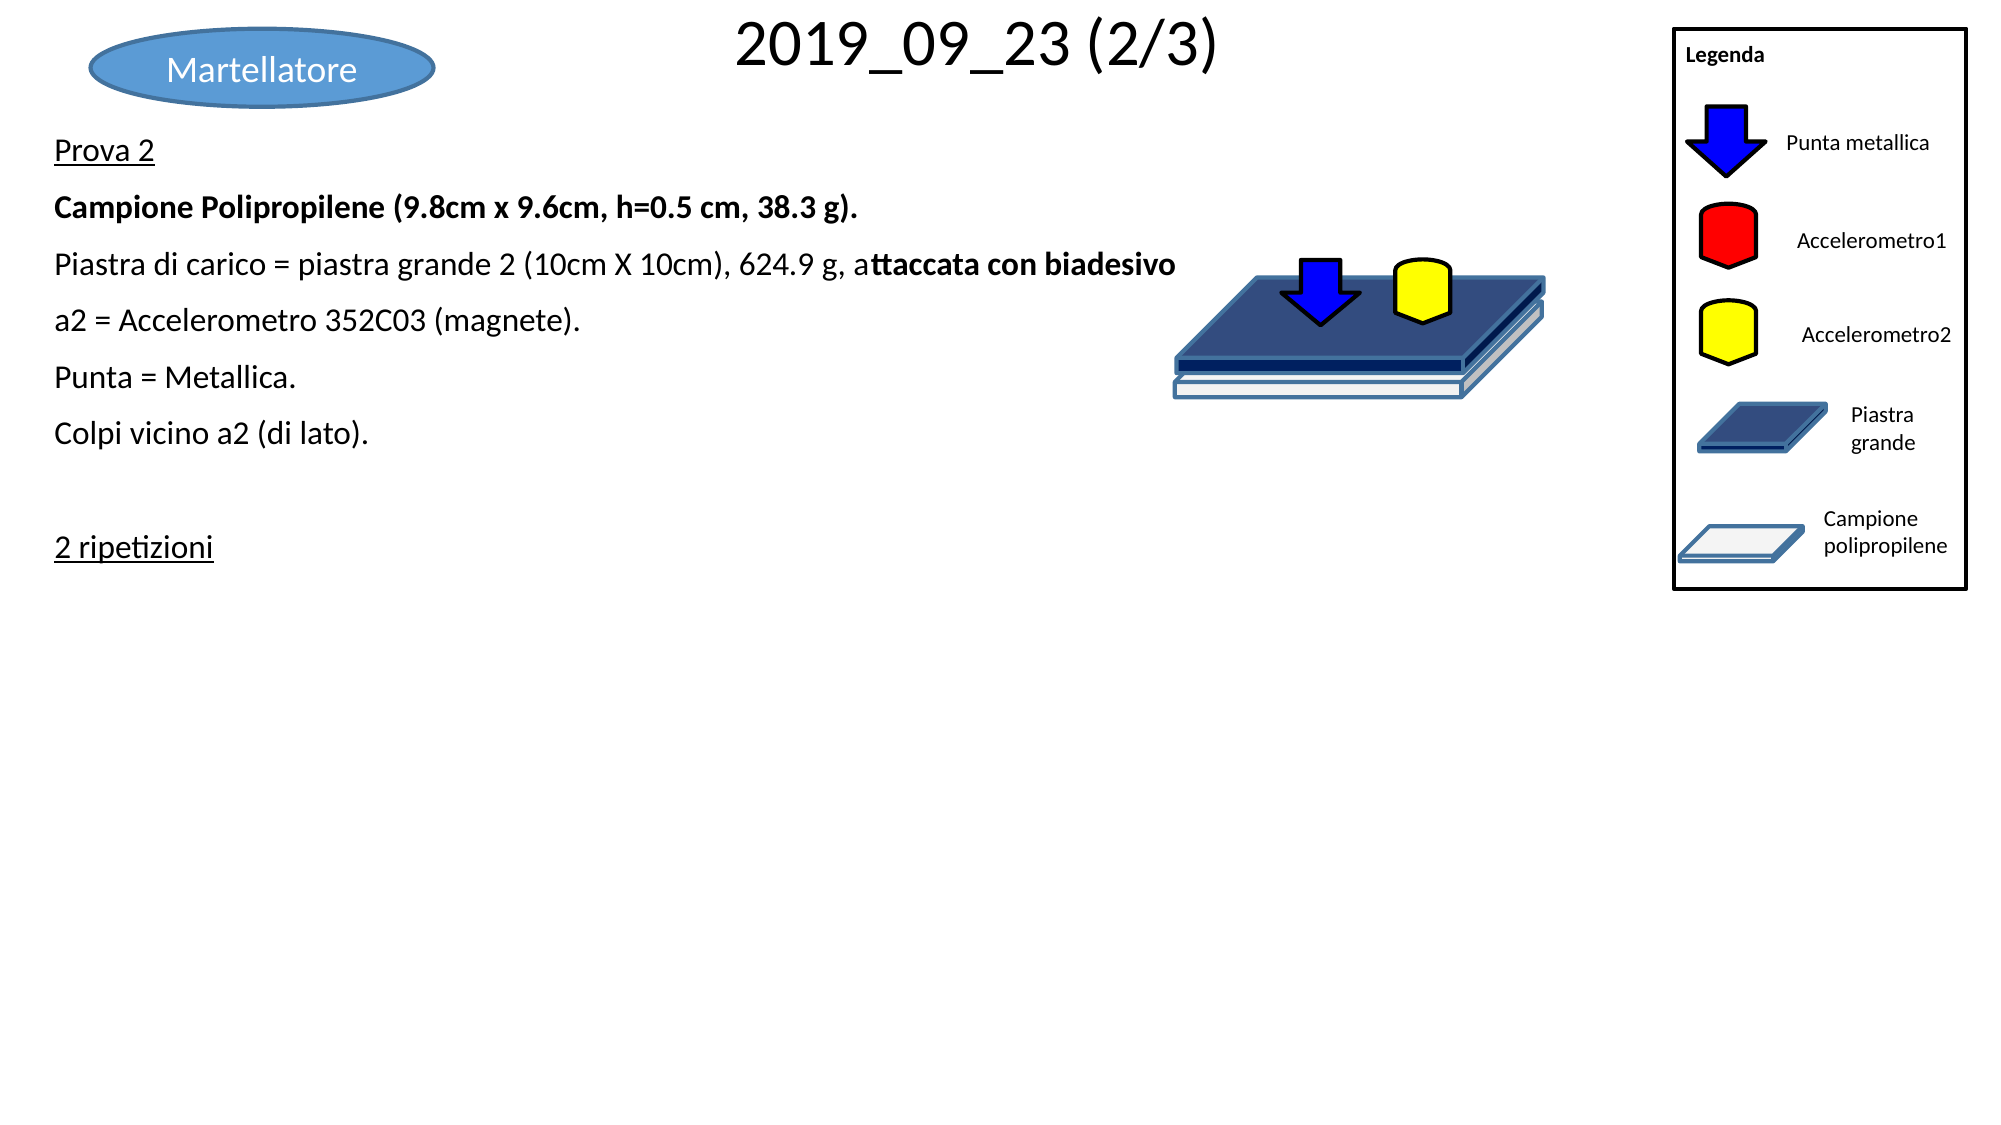

2019_09_23 (2/3)
Martellatore

Legenda

Punta metallica
Prova 2
Campione Polipropilene (9.8cm x 9.6cm, h=0.5 cm, 38.3 g).
Piastra di carico = piastra grande 2 (10cm X 10cm), 624.9 g, attaccata con biadesivo
a2 = Accelerometro 352C03 (magnete).
Punta = Metallica.
Colpi vicino a2 (di lato).

2 ripetizioni

Accelerometro1

Accelerometro2
Piastra grande

Campione polipropilene